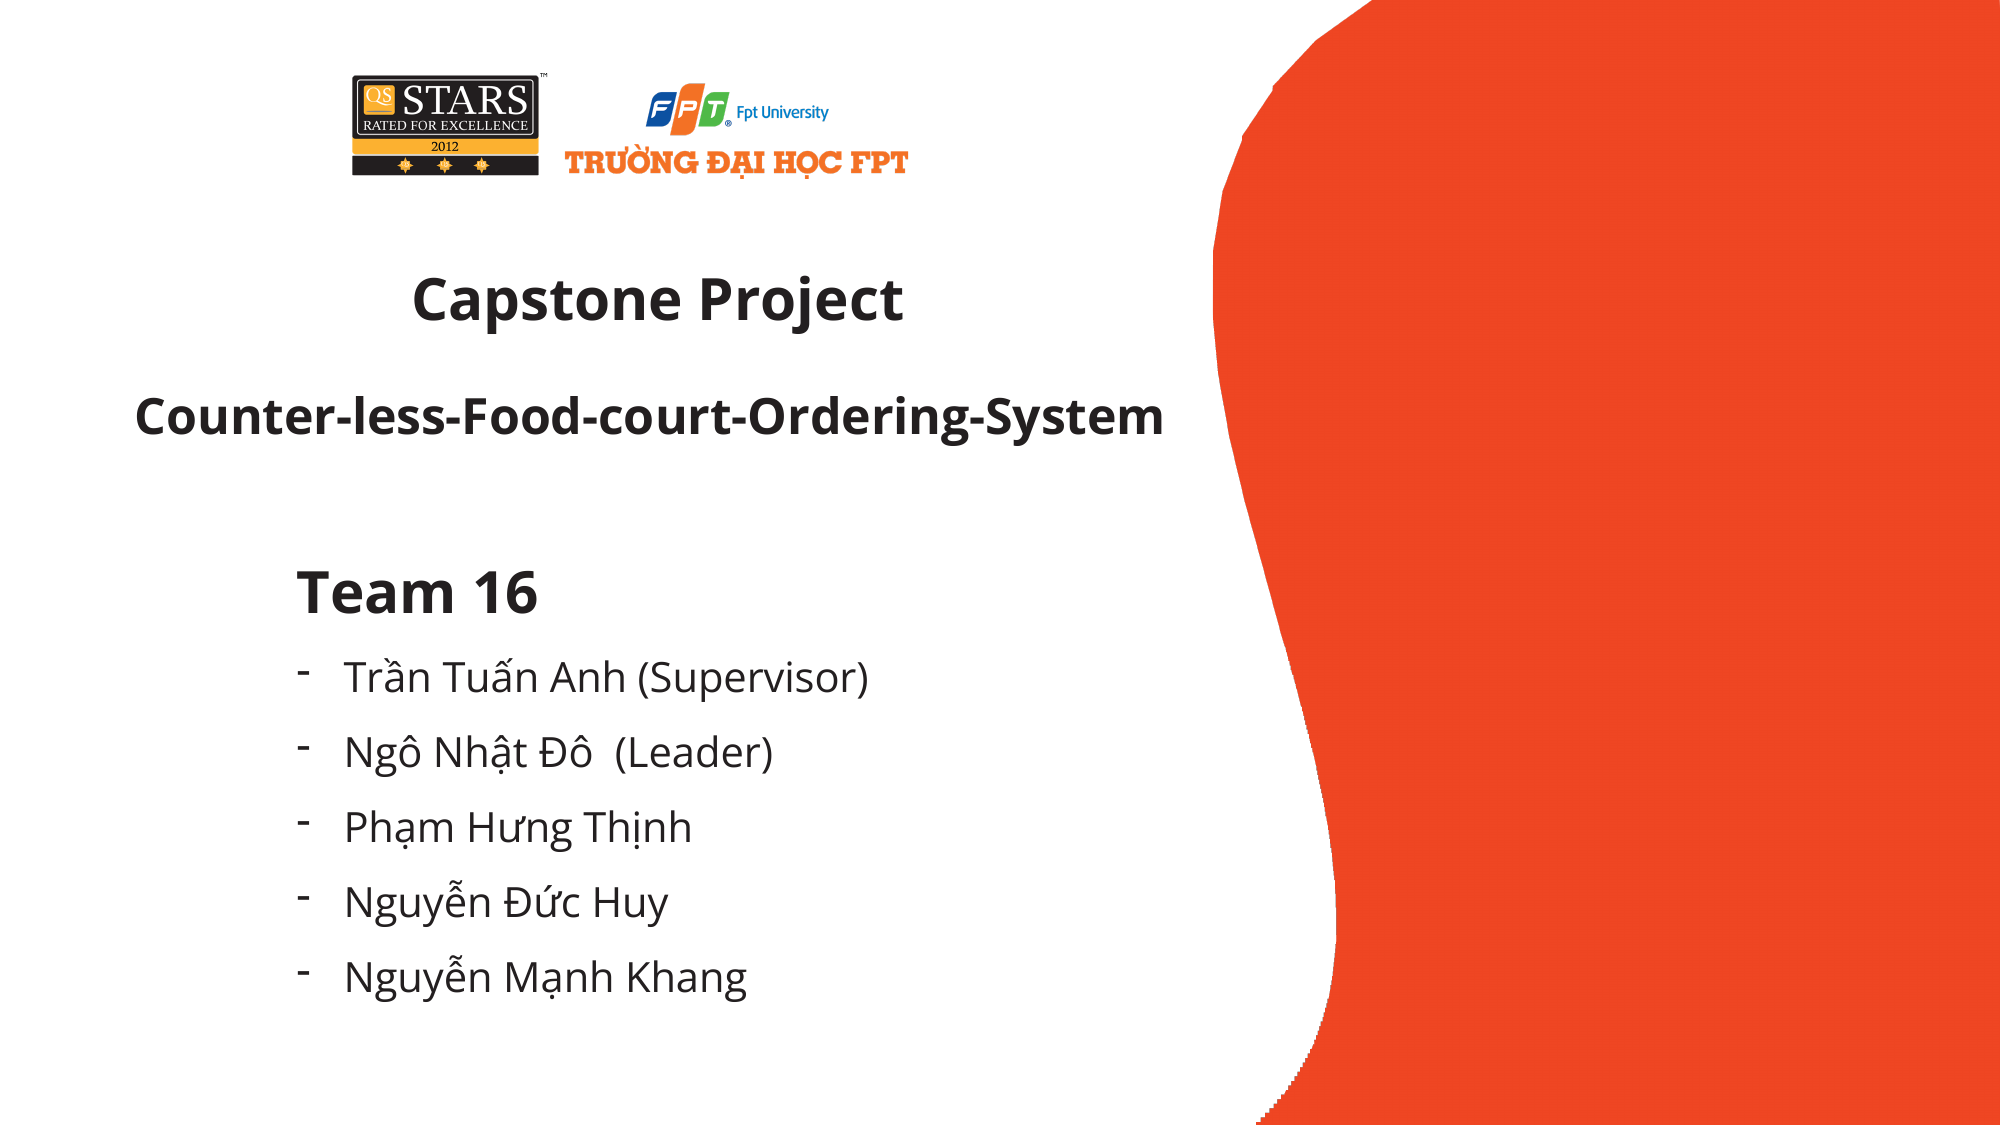

Capstone Project
Counter-less-Food-court-Ordering-System
Team 16
Trần Tuấn Anh (Supervisor)
Ngô Nhật Đô  (Leader)
Phạm Hưng Thịnh
Nguyễn Đức Huy
Nguyễn Mạnh Khang